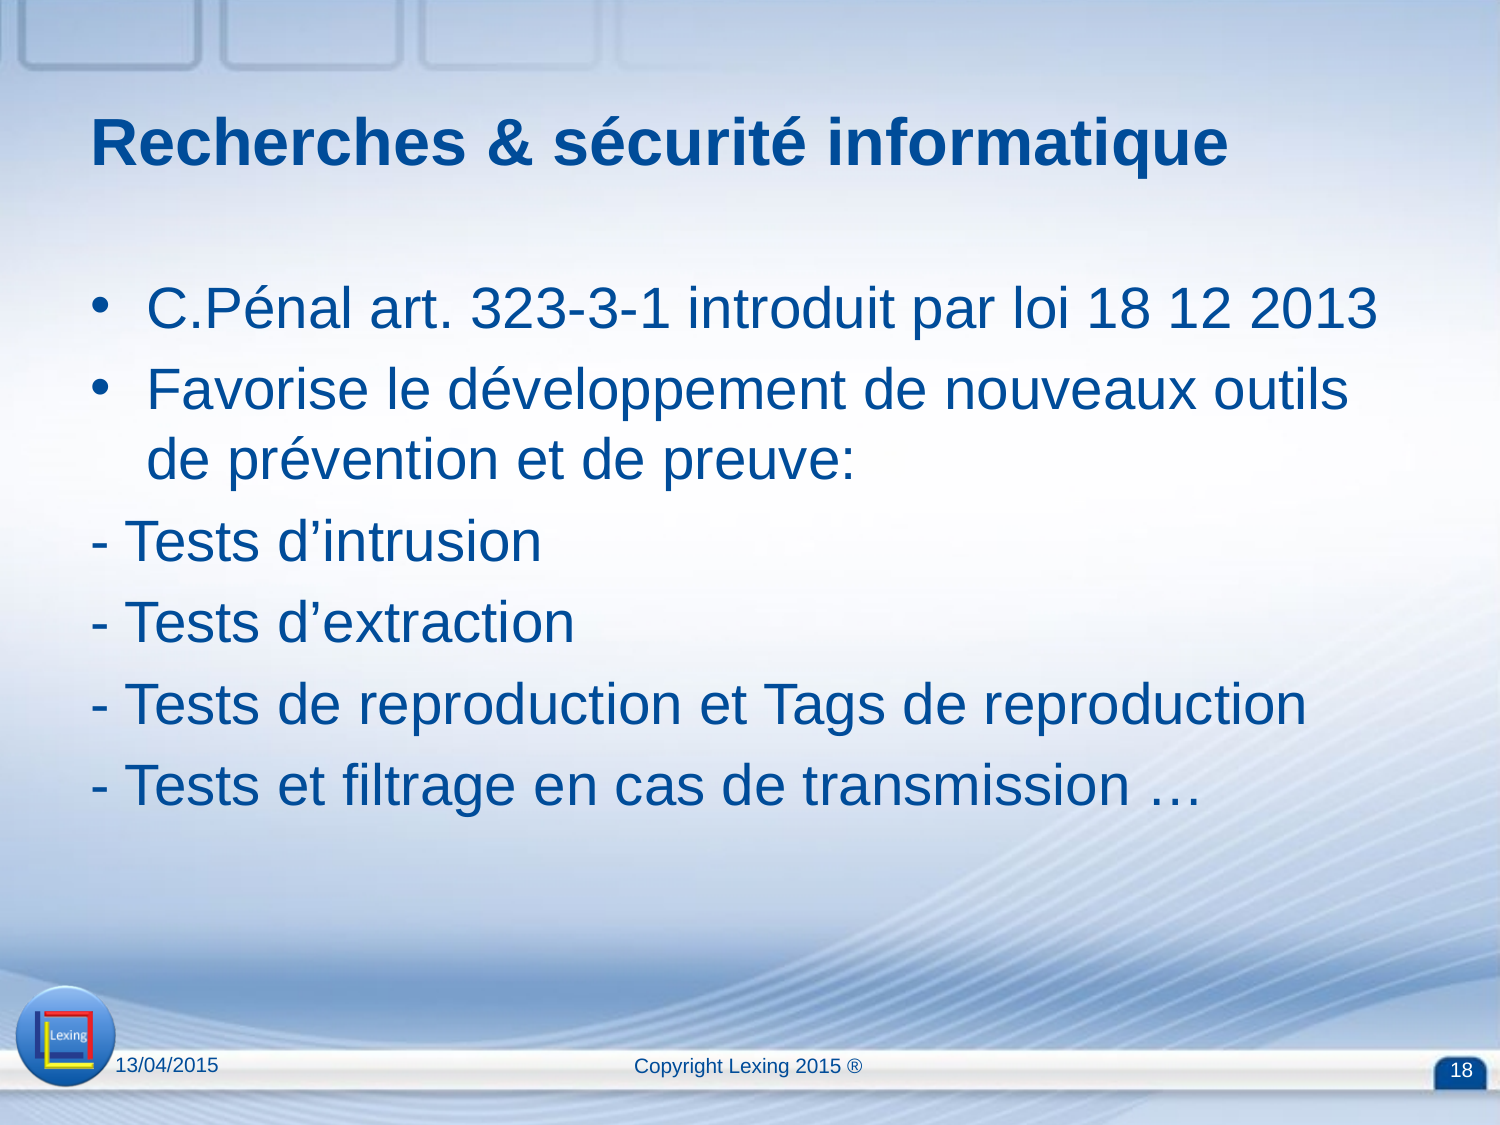

# Recherches & sécurité informatique
C.Pénal art. 323-3-1 introduit par loi 18 12 2013
Favorise le développement de nouveaux outils de prévention et de preuve:
- Tests d’intrusion
- Tests d’extraction
- Tests de reproduction et Tags de reproduction
- Tests et filtrage en cas de transmission …

13/04/2015
Copyright Lexing 2015 ®
18